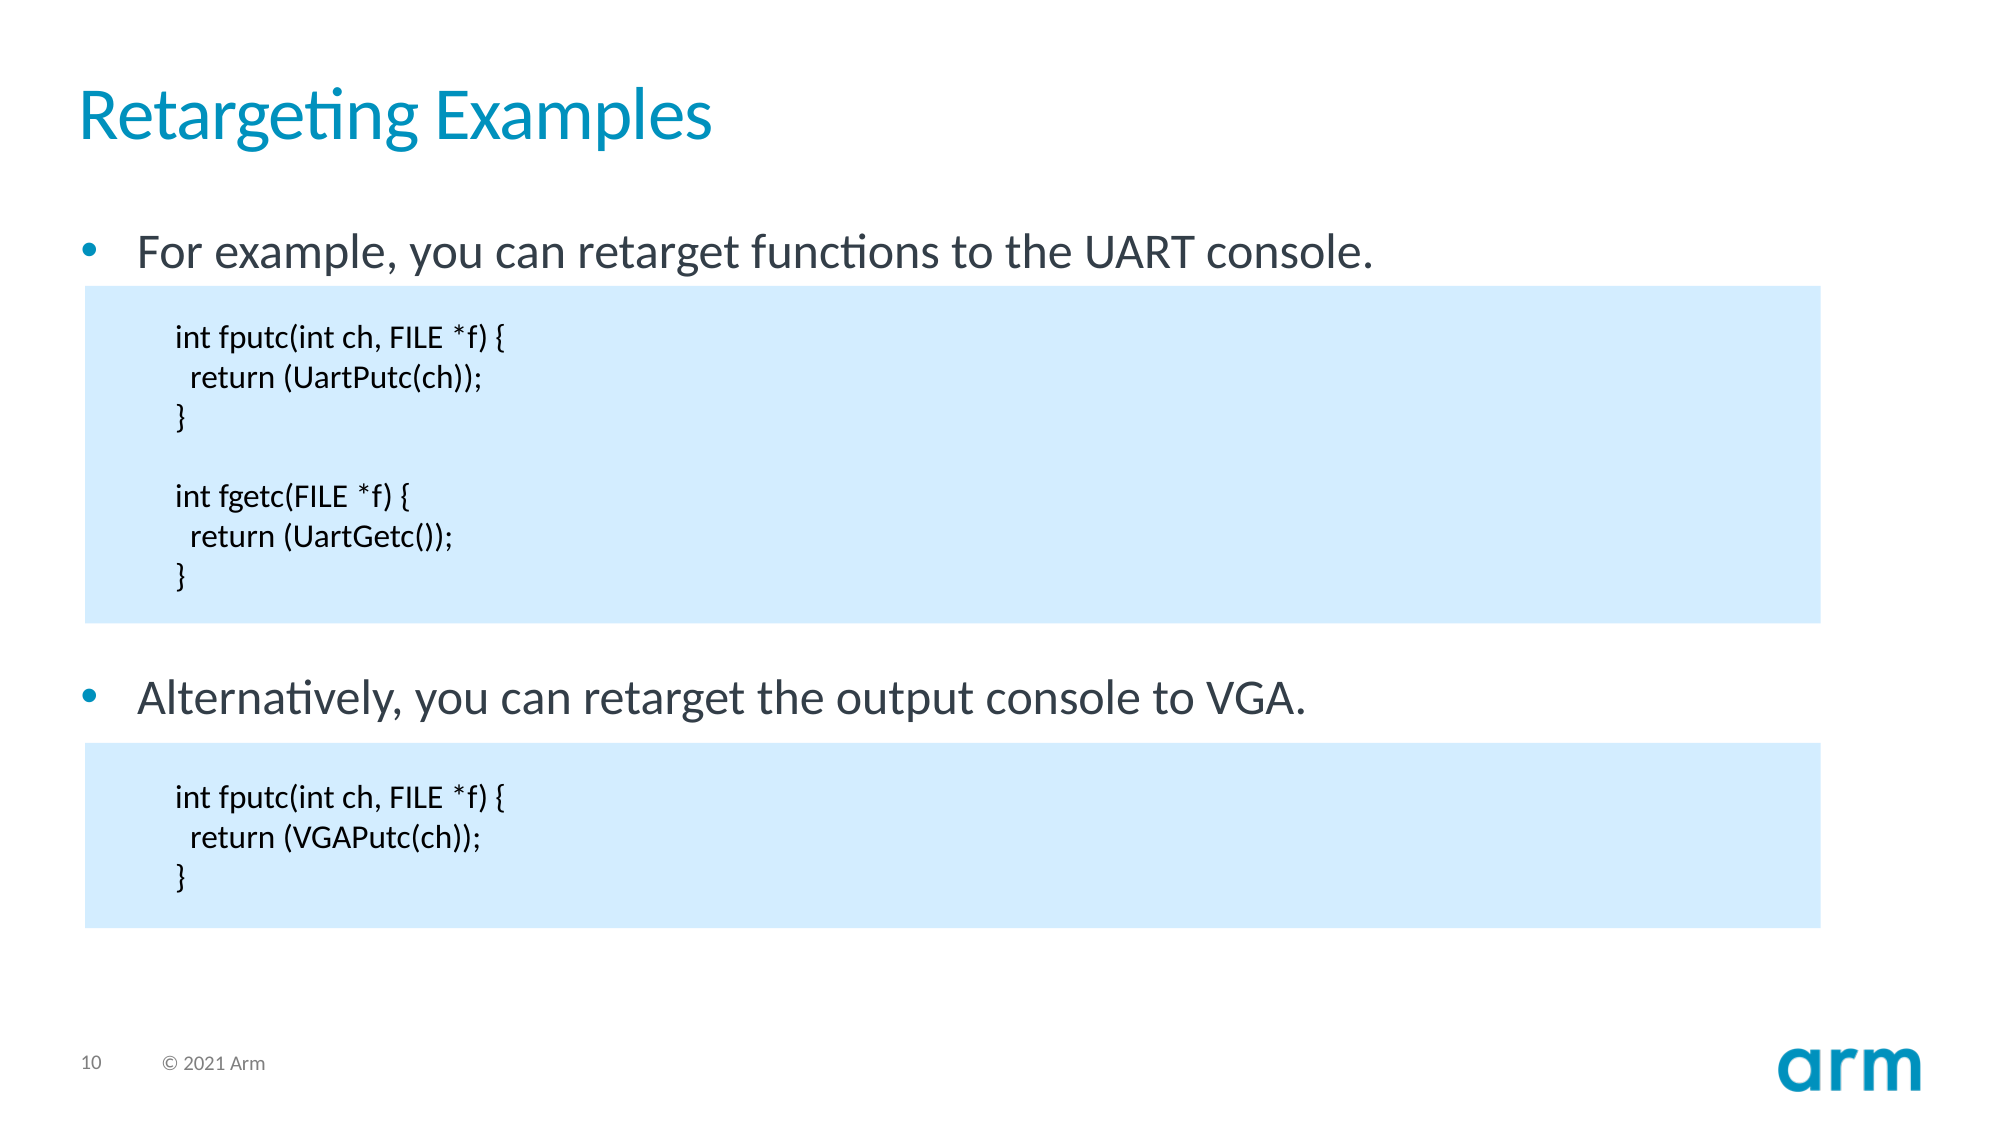

# Retargeting Examples
For example, you can retarget functions to the UART console.

Alternatively, you can retarget the output console to VGA.
int fputc(int ch, FILE *f) {
  return (UartPutc(ch));
}

int fgetc(FILE *f) {
  return (UartGetc());
}
int fputc(int ch, FILE *f) {
  return (VGAPutc(ch));
}